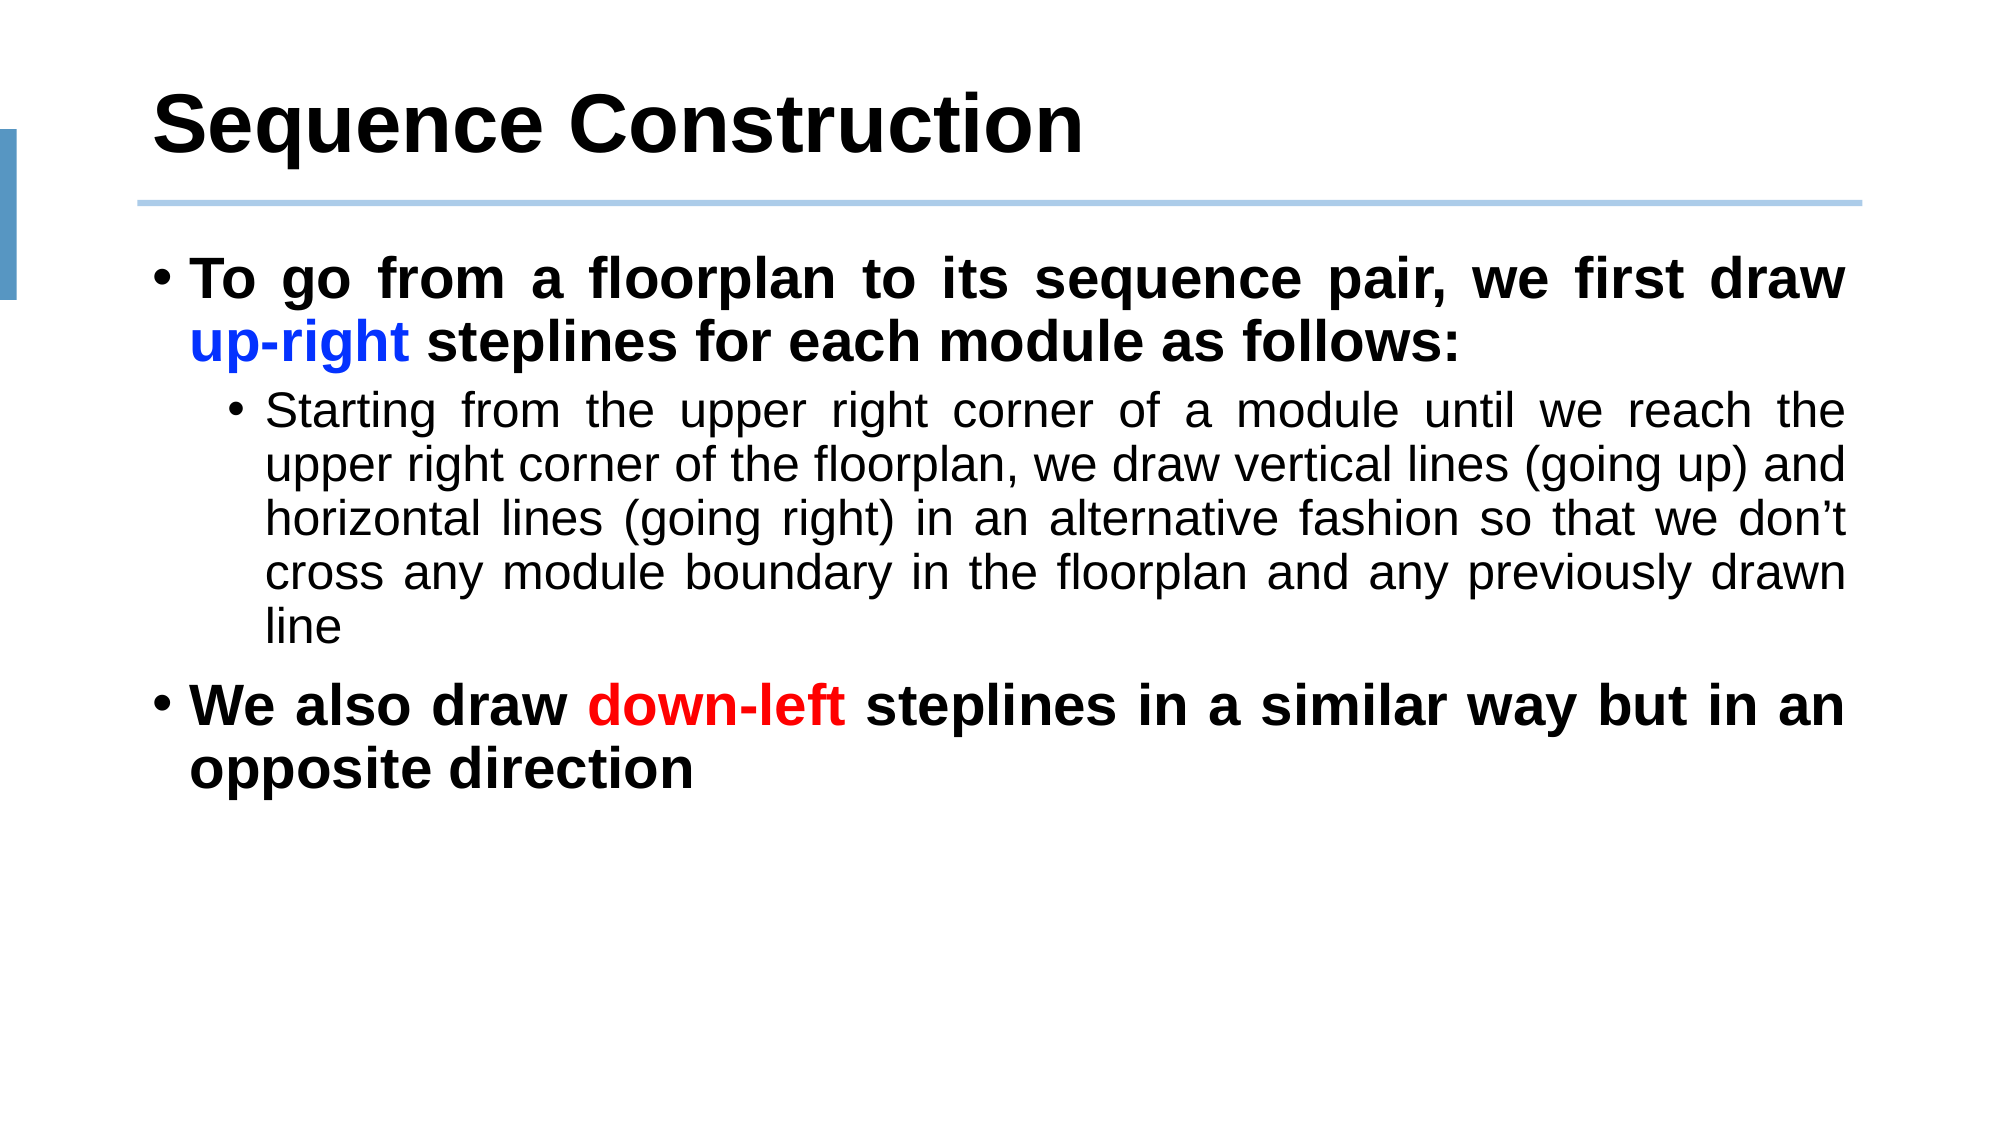

# Sequence Construction
To go from a floorplan to its sequence pair, we first draw up-right steplines for each module as follows:
Starting from the upper right corner of a module until we reach the upper right corner of the floorplan, we draw vertical lines (going up) and horizontal lines (going right) in an alternative fashion so that we don’t cross any module boundary in the floorplan and any previously drawn line
We also draw down-left steplines in a similar way but in an opposite direction